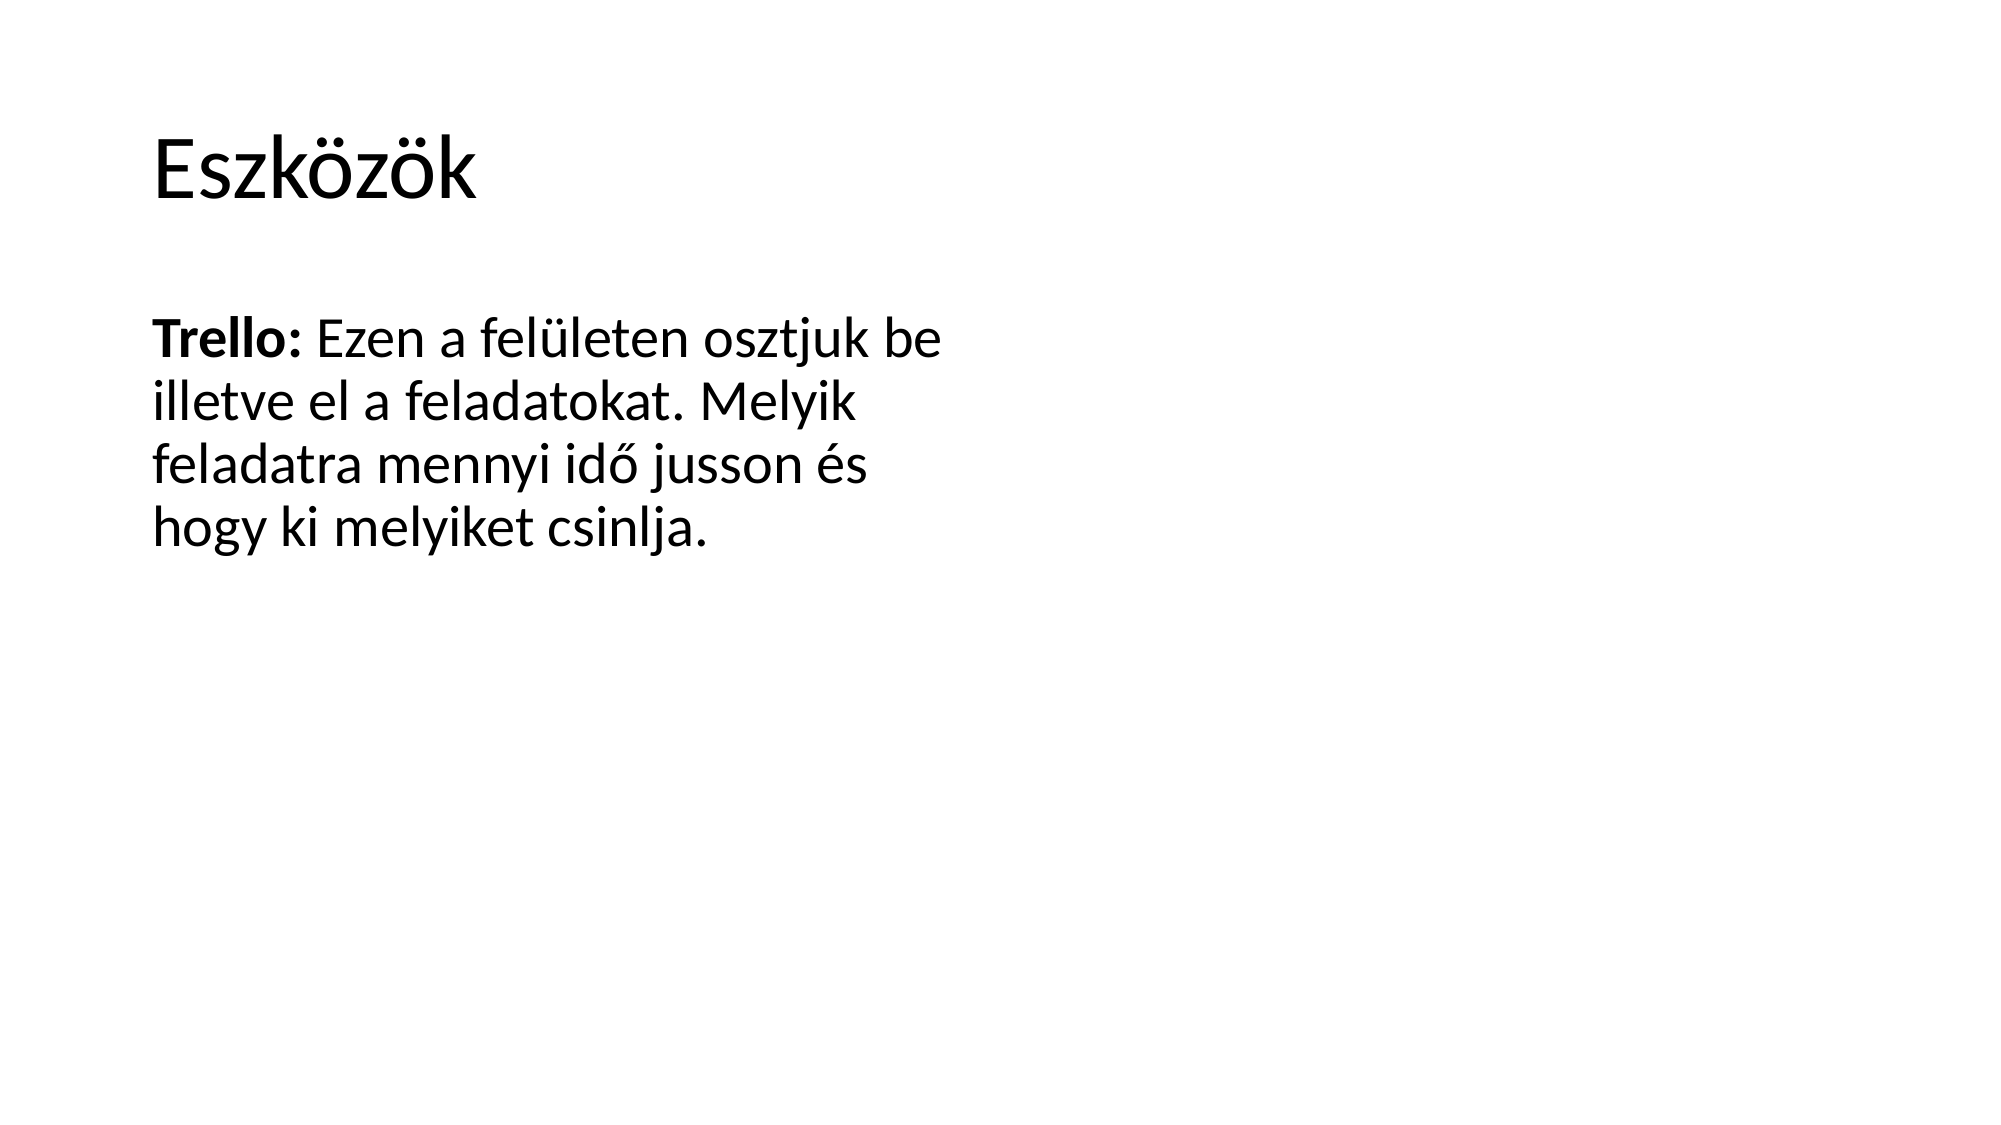

# Eszközök
Trello: Ezen a felületen osztjuk be illetve el a feladatokat. Melyik feladatra mennyi idő jusson és hogy ki melyiket csinlja.